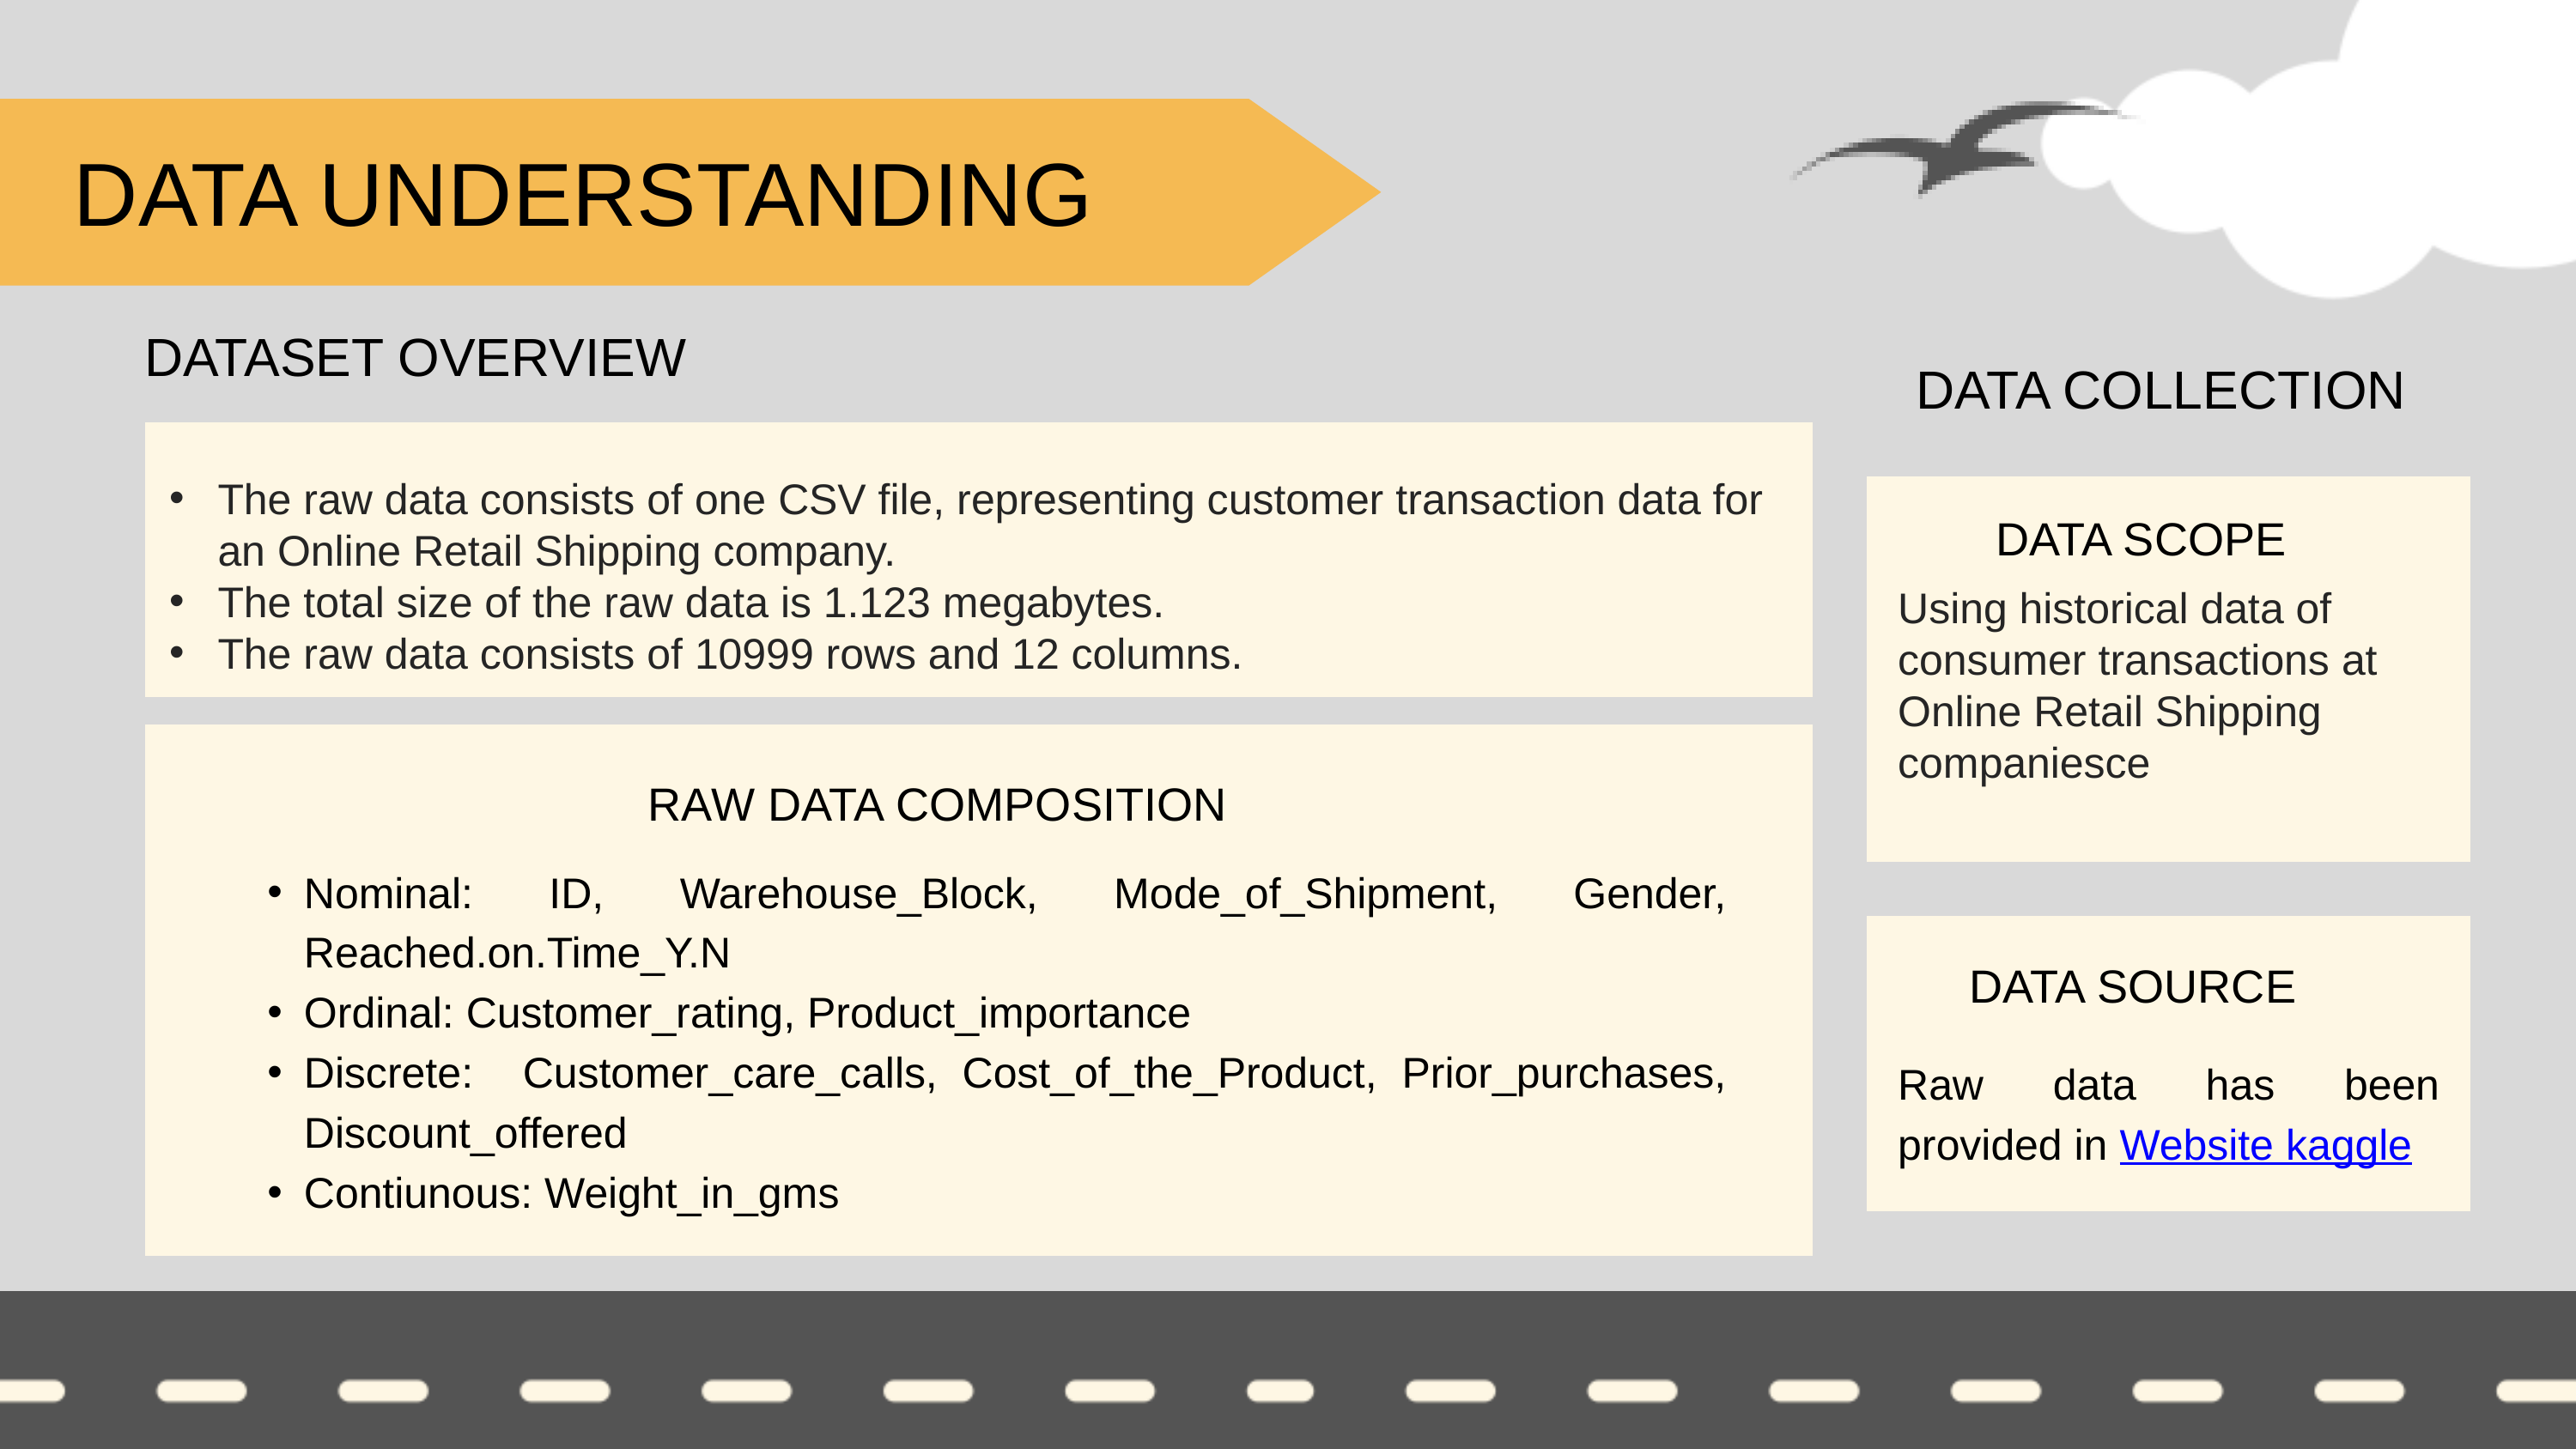

DATA UNDERSTANDING
DATASET OVERVIEW
DATA COLLECTION

The raw data consists of one CSV file, representing customer transaction data for an Online Retail Shipping company.
The total size of the raw data is 1.123 megabytes.
The raw data consists of 10999 rows and 12 columns.

DATA SCOPE
Using historical data of consumer transactions at Online Retail Shipping companiesce

RAW DATA COMPOSITION
Nominal: ID, Warehouse_Block, Mode_of_Shipment, Gender, Reached.on.Time_Y.N
Ordinal: Customer_rating, Product_importance
Discrete:  Customer_care_calls, Cost_of_the_Product, Prior_purchases, Discount_offered
Contiunous: Weight_in_gms

DATA SOURCE
Raw data has been provided in Website kaggle